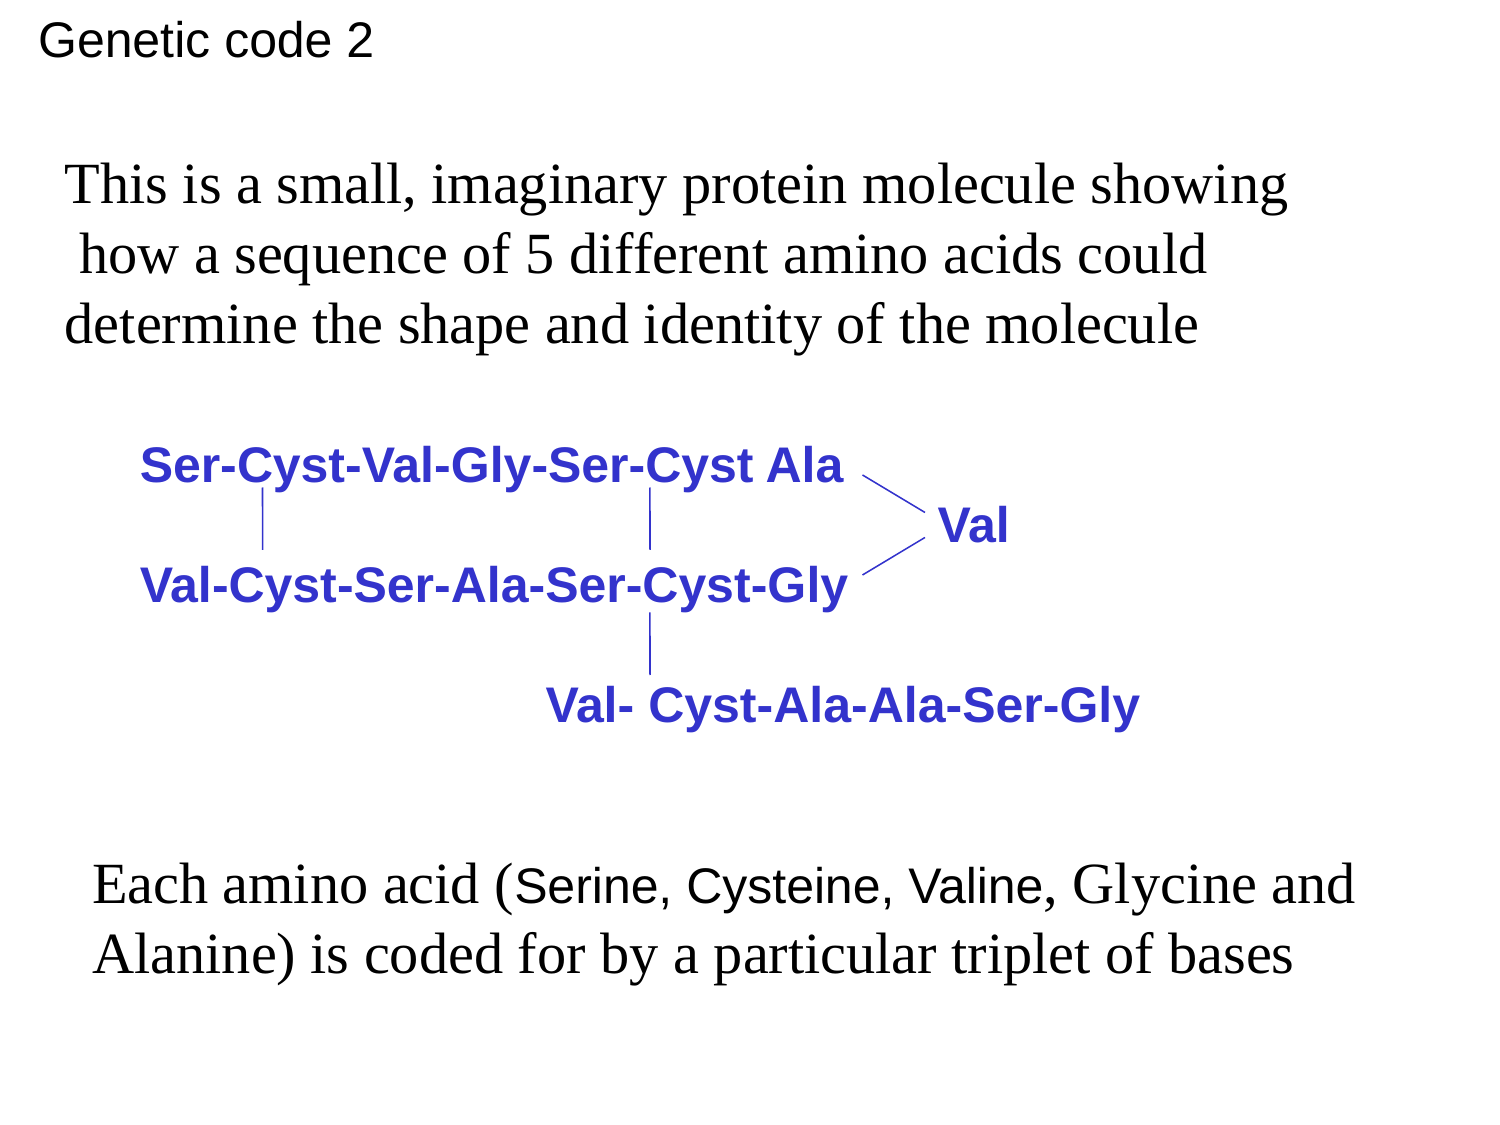

Genetic code 2
This is a small, imaginary protein molecule showing
 how a sequence of 5 different amino acids could determine the shape and identity of the molecule
Ser-Cyst-Val-Gly-Ser-Cyst Ala
                                                         Val
Val-Cyst-Ser-Ala-Ser-Cyst-Gly

                             Val- Cyst-Ala-Ala-Ser-Gly

Each amino acid (Serine, Cysteine, Valine, Glycine and
Alanine) is coded for by a particular triplet of bases